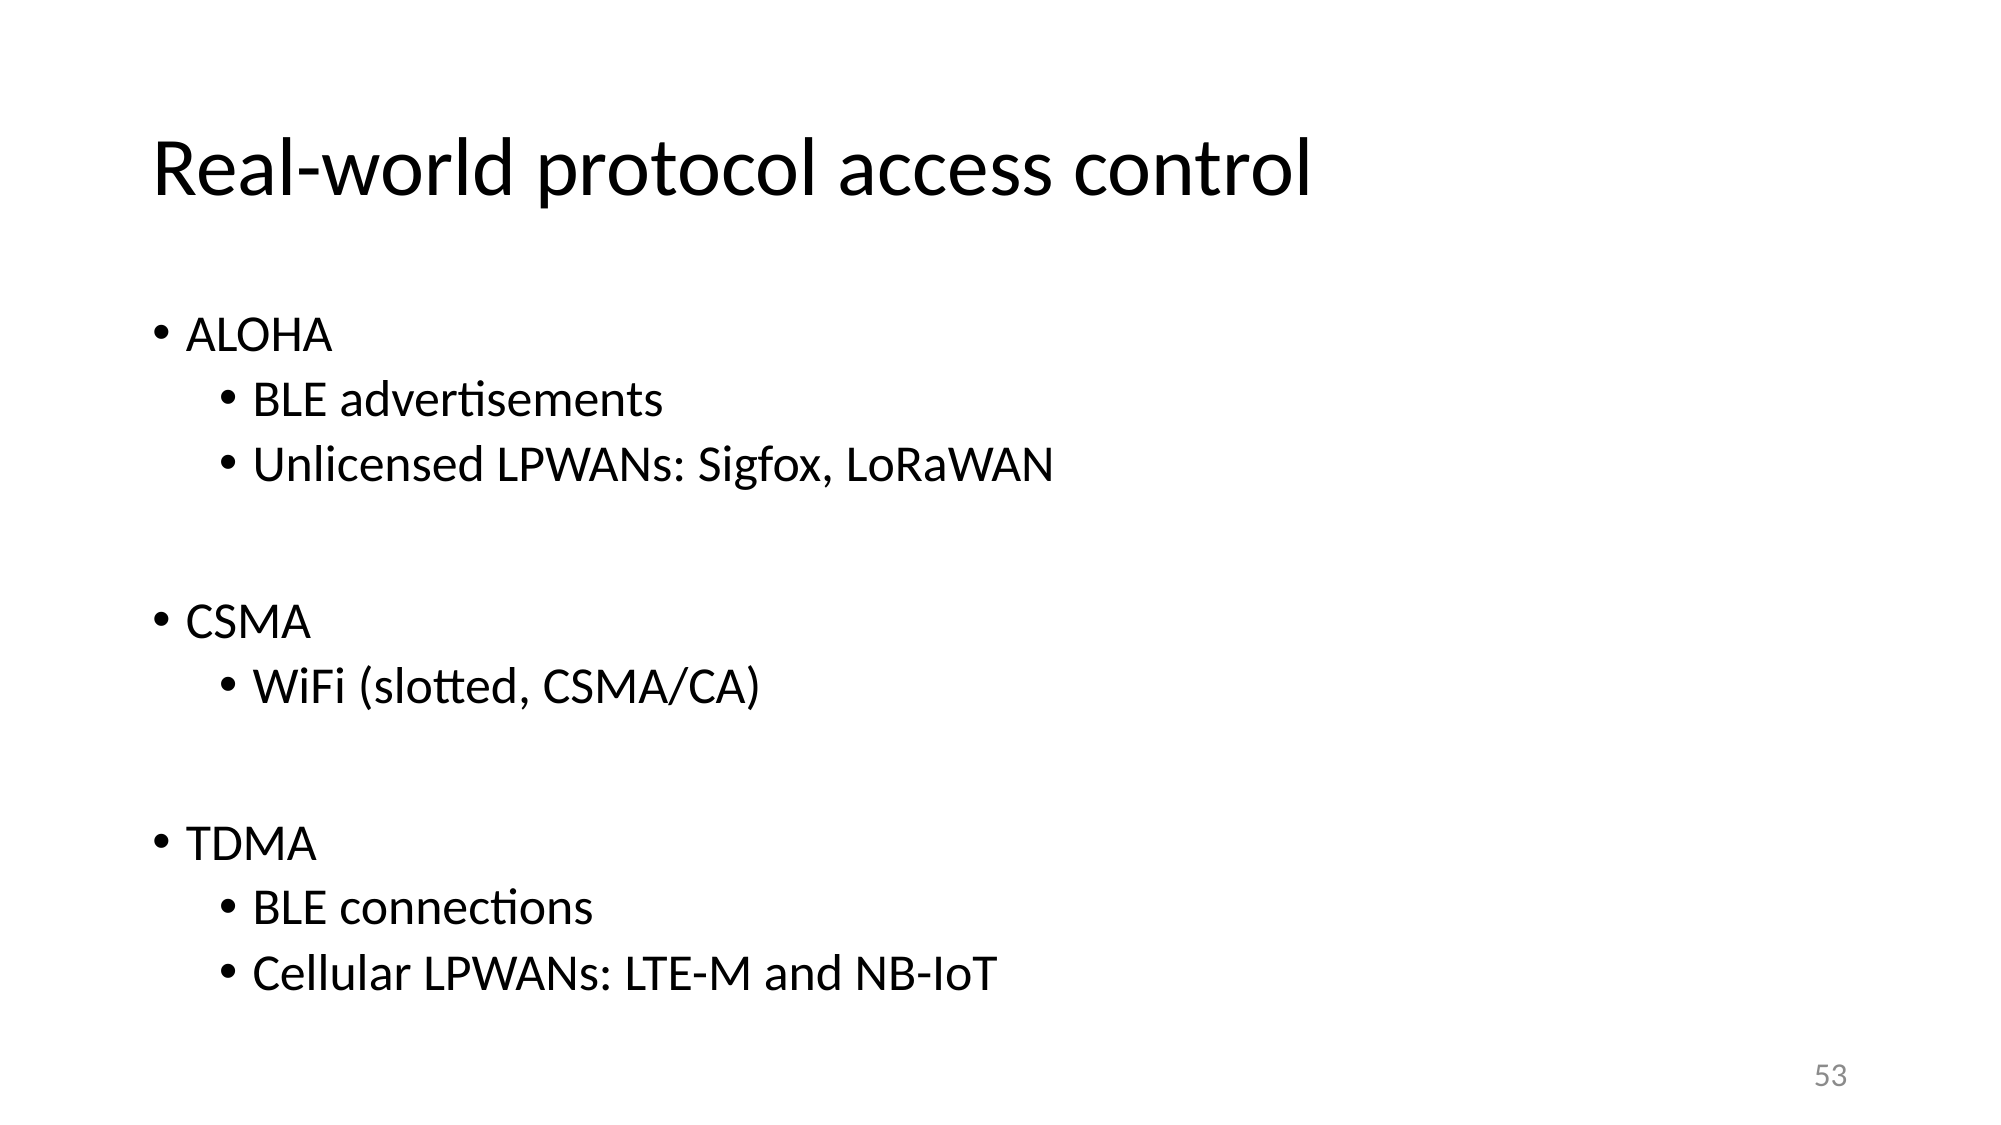

# Real-world protocol access control
ALOHA
BLE advertisements
Unlicensed LPWANs: Sigfox, LoRaWAN

CSMA
WiFi (slotted, CSMA/CA)

TDMA
BLE connections
Cellular LPWANs: LTE-M and NB-IoT

53